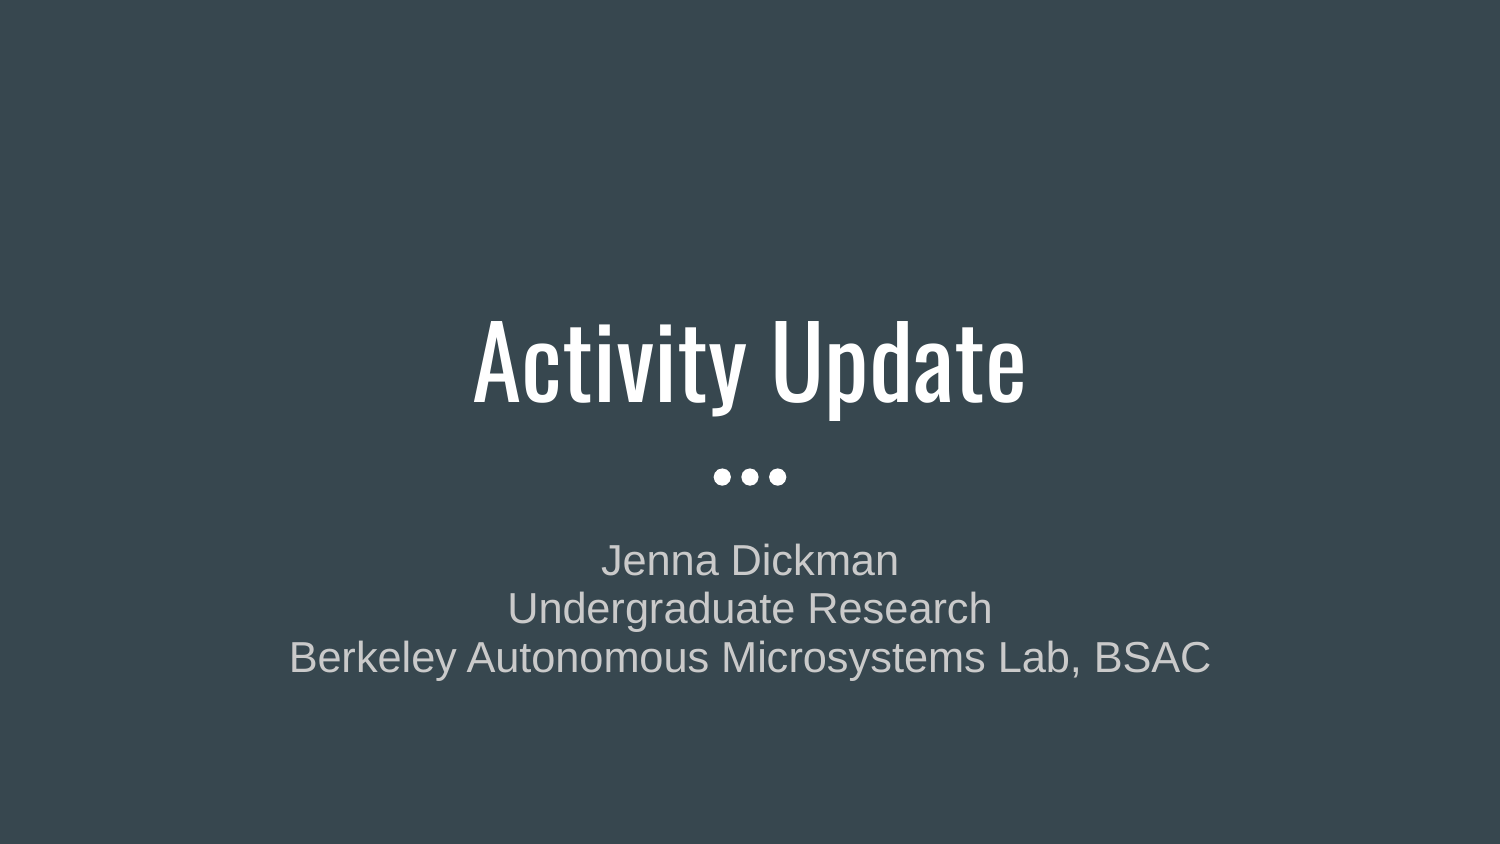

# Activity Update
Jenna Dickman
Undergraduate Research
Berkeley Autonomous Microsystems Lab, BSAC